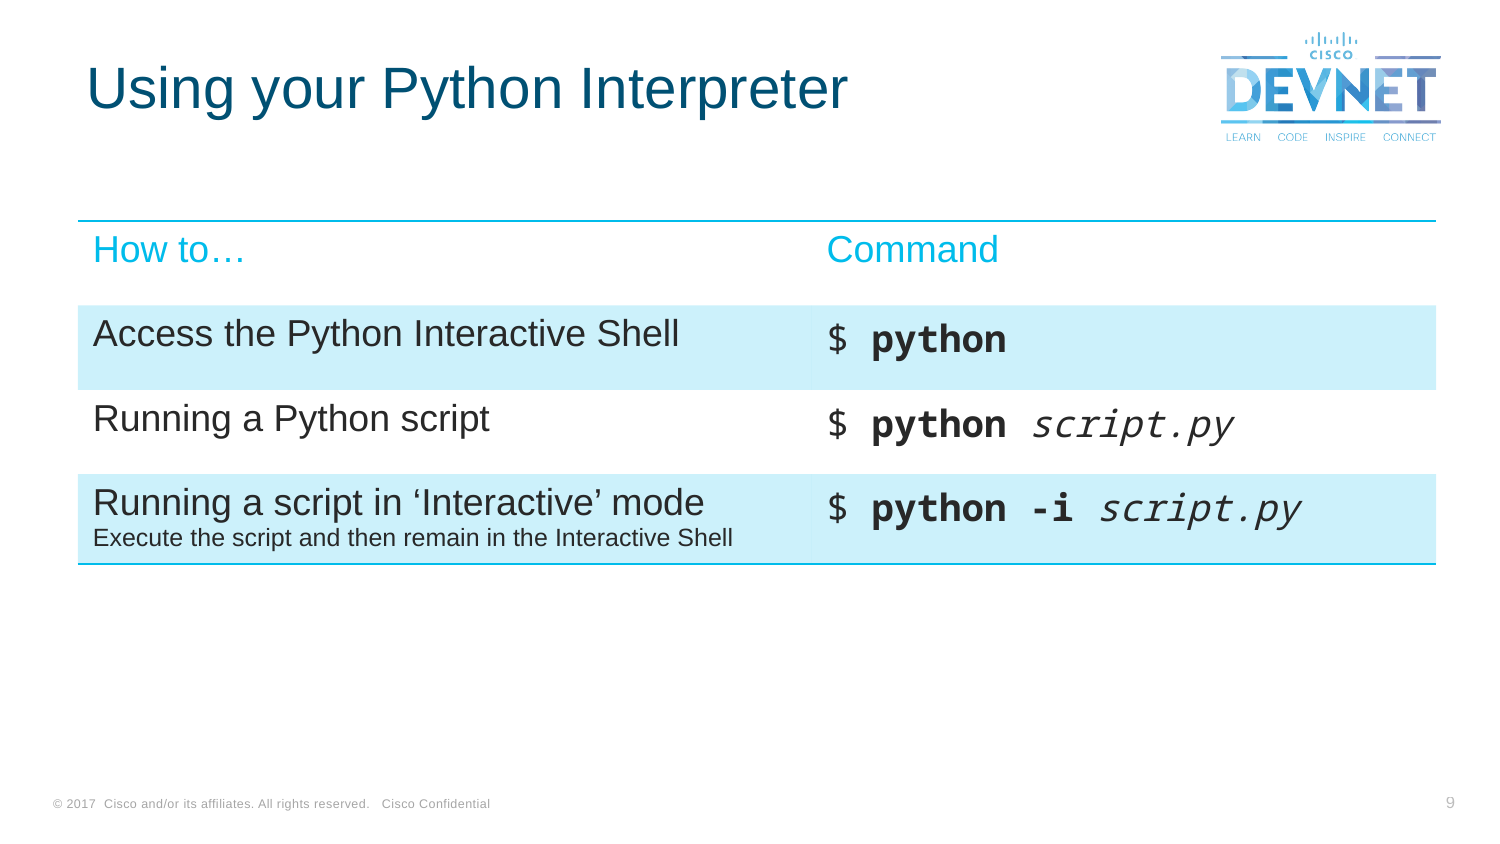

# Using your Python Interpreter
| How to… | Command |
| --- | --- |
| Access the Python Interactive Shell | $ python |
| Running a Python script | $ python script.py |
| Running a script in ‘Interactive’ mode Execute the script and then remain in the Interactive Shell | $ python -i script.py |